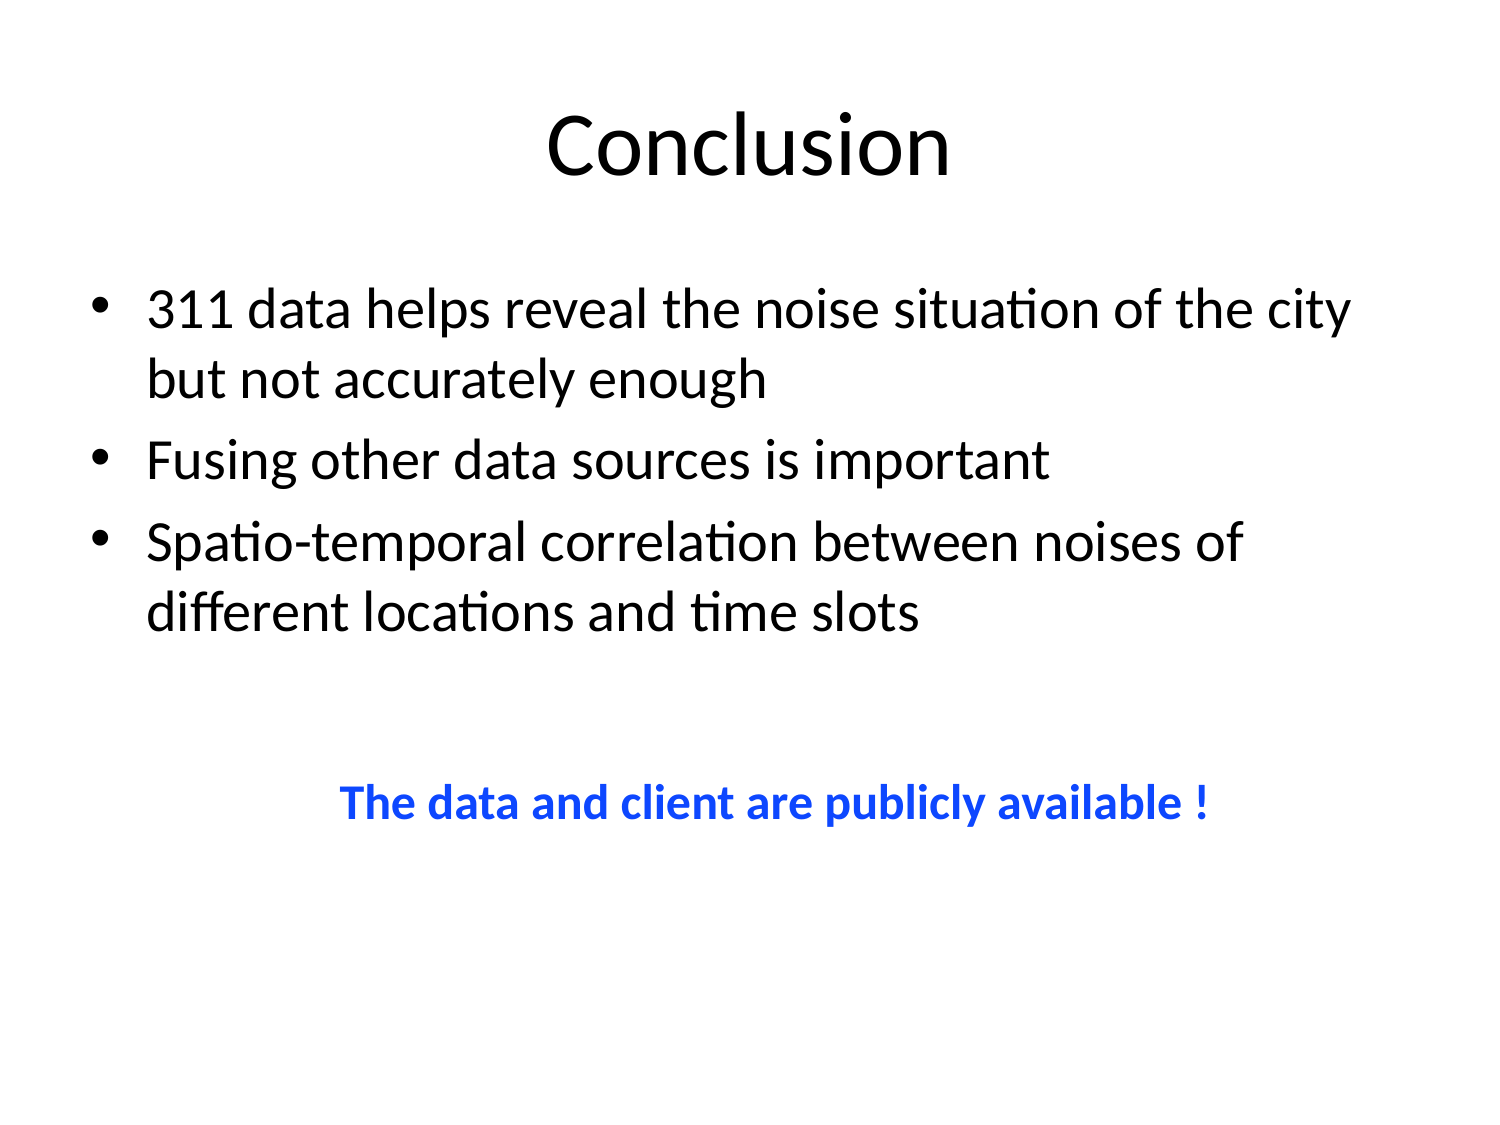

# Conclusion
311 data helps reveal the noise situation of the city but not accurately enough
Fusing other data sources is important
Spatio-temporal correlation between noises of different locations and time slots
The data and client are publicly available !